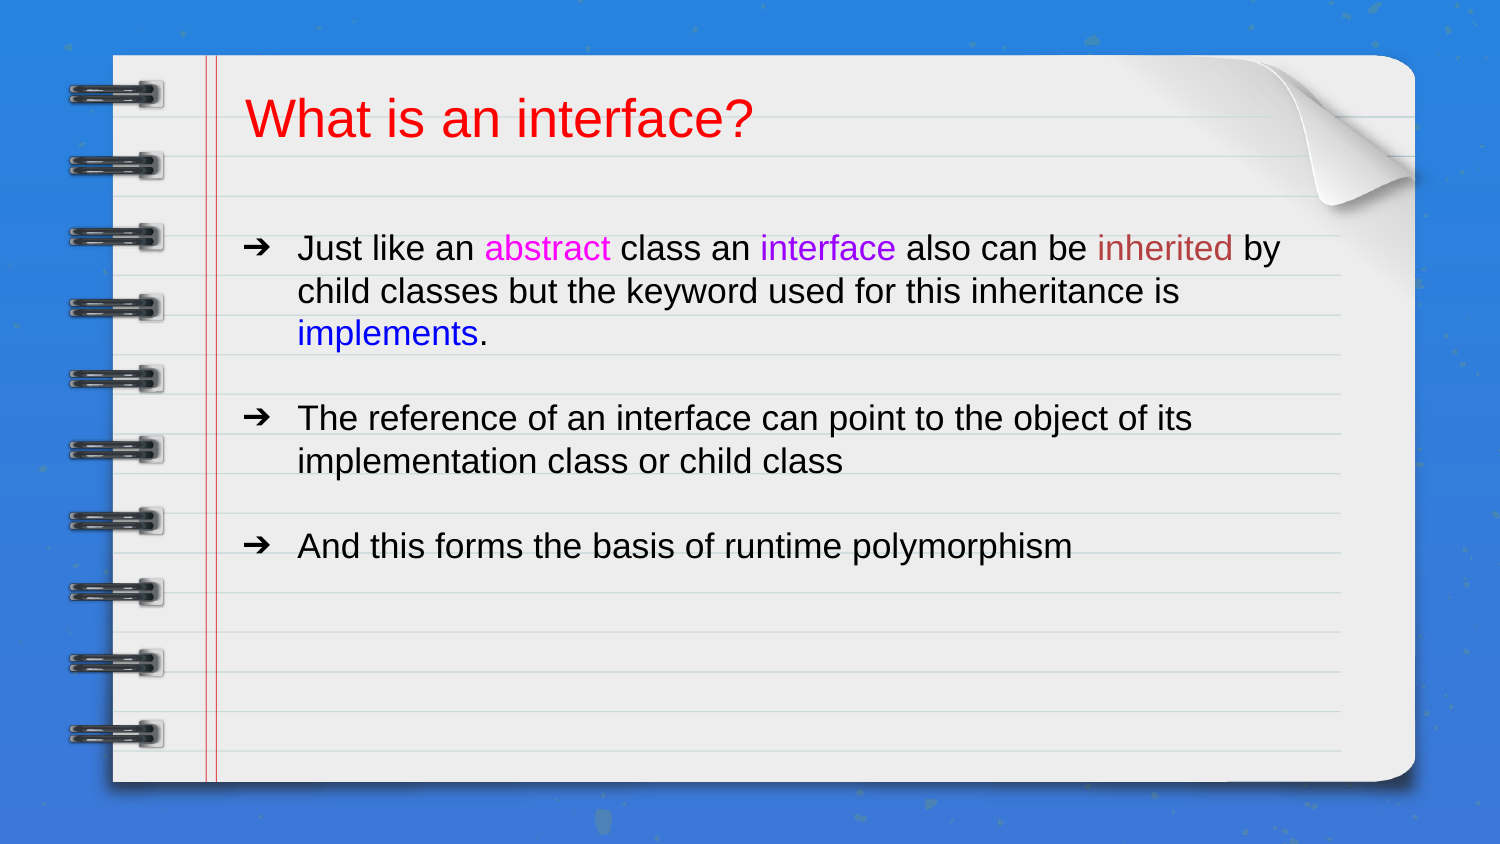

# What is an interface?
Just like an abstract class an interface also can be inherited by child classes but the keyword used for this inheritance is implements.

The reference of an interface can point to the object of its implementation class or child class

And this forms the basis of runtime polymorphism